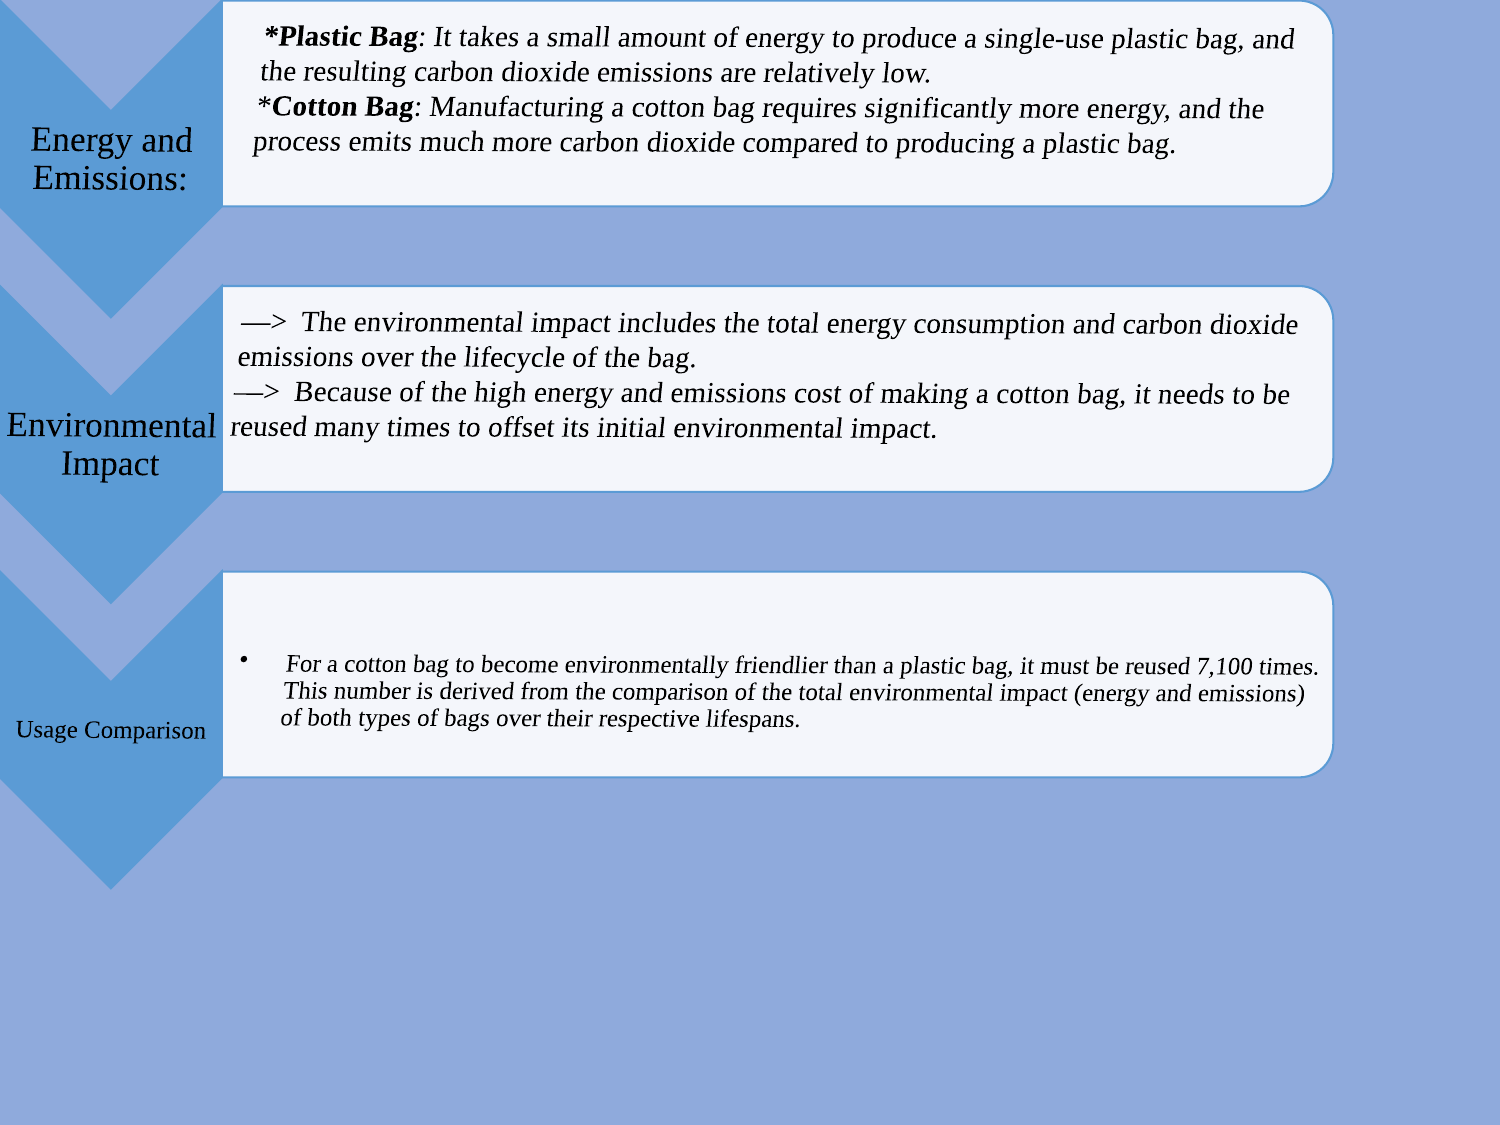

Energy and Emissions:
*Plastic Bag: It takes a small amount of energy to produce a single-use plastic bag, and the resulting carbon dioxide emissions are relatively low.
*Cotton Bag: Manufacturing a cotton bag requires significantly more energy, and the process emits much more carbon dioxide compared to producing a plastic bag.

Environmental Impact
—>  The environmental impact includes the total energy consumption and carbon dioxide emissions over the lifecycle of the bag.
—>  Because of the high energy and emissions cost of making a cotton bag, it needs to be reused many times to offset its initial environmental impact.

Usage Comparison

For a cotton bag to become environmentally friendlier than a plastic bag, it must be reused 7,100 times. This number is derived from the comparison of the total environmental impact (energy and emissions) of both types of bags over their respective lifespans.